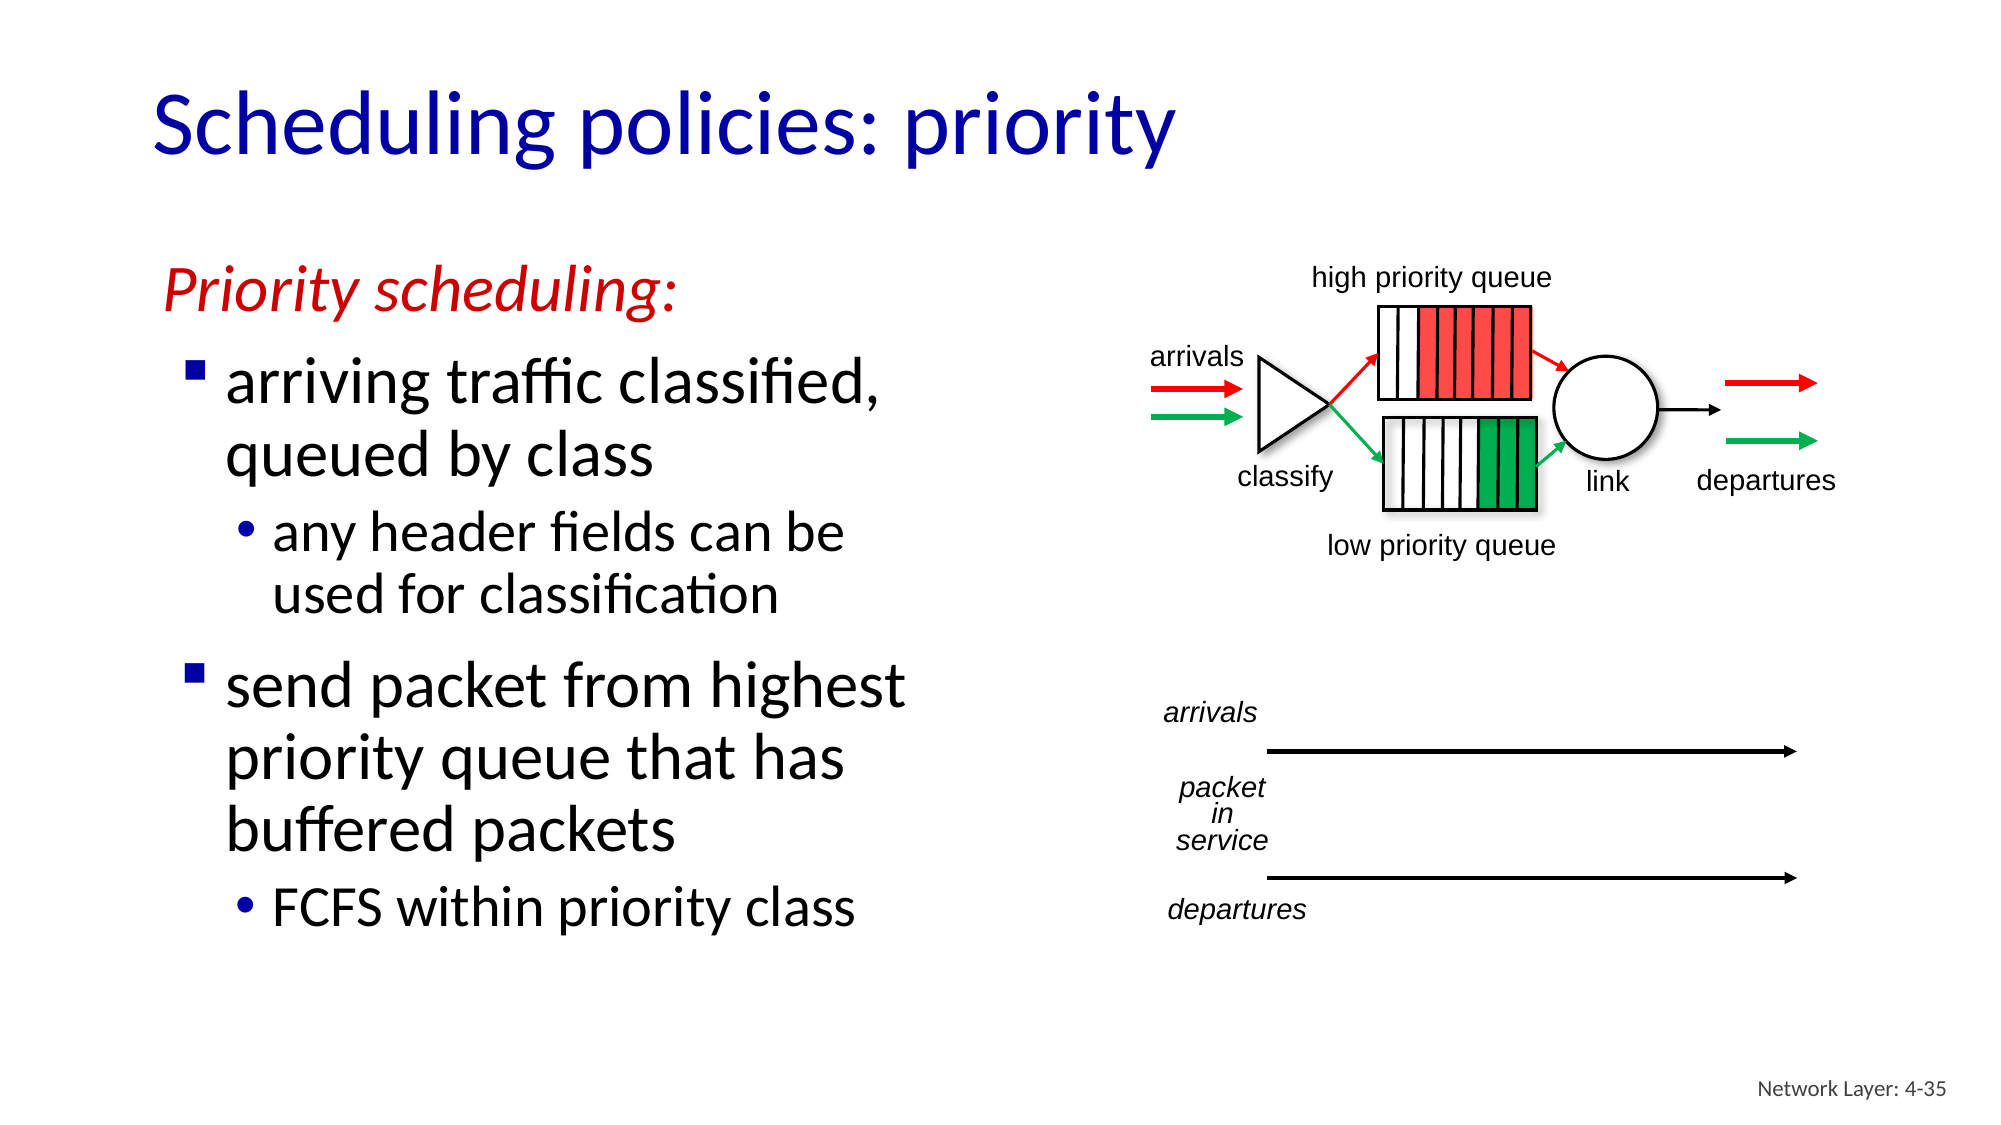

# Scheduling policies: priority
Priority scheduling:
arriving traffic classified, queued by class
any header fields can be used for classification
high priority queue

arrivals

classify
departures
link

low priority queue
send packet from highest priority queue that has buffered packets
FCFS within priority class
arrivals
packet in service
departures
Network Layer: 4-35